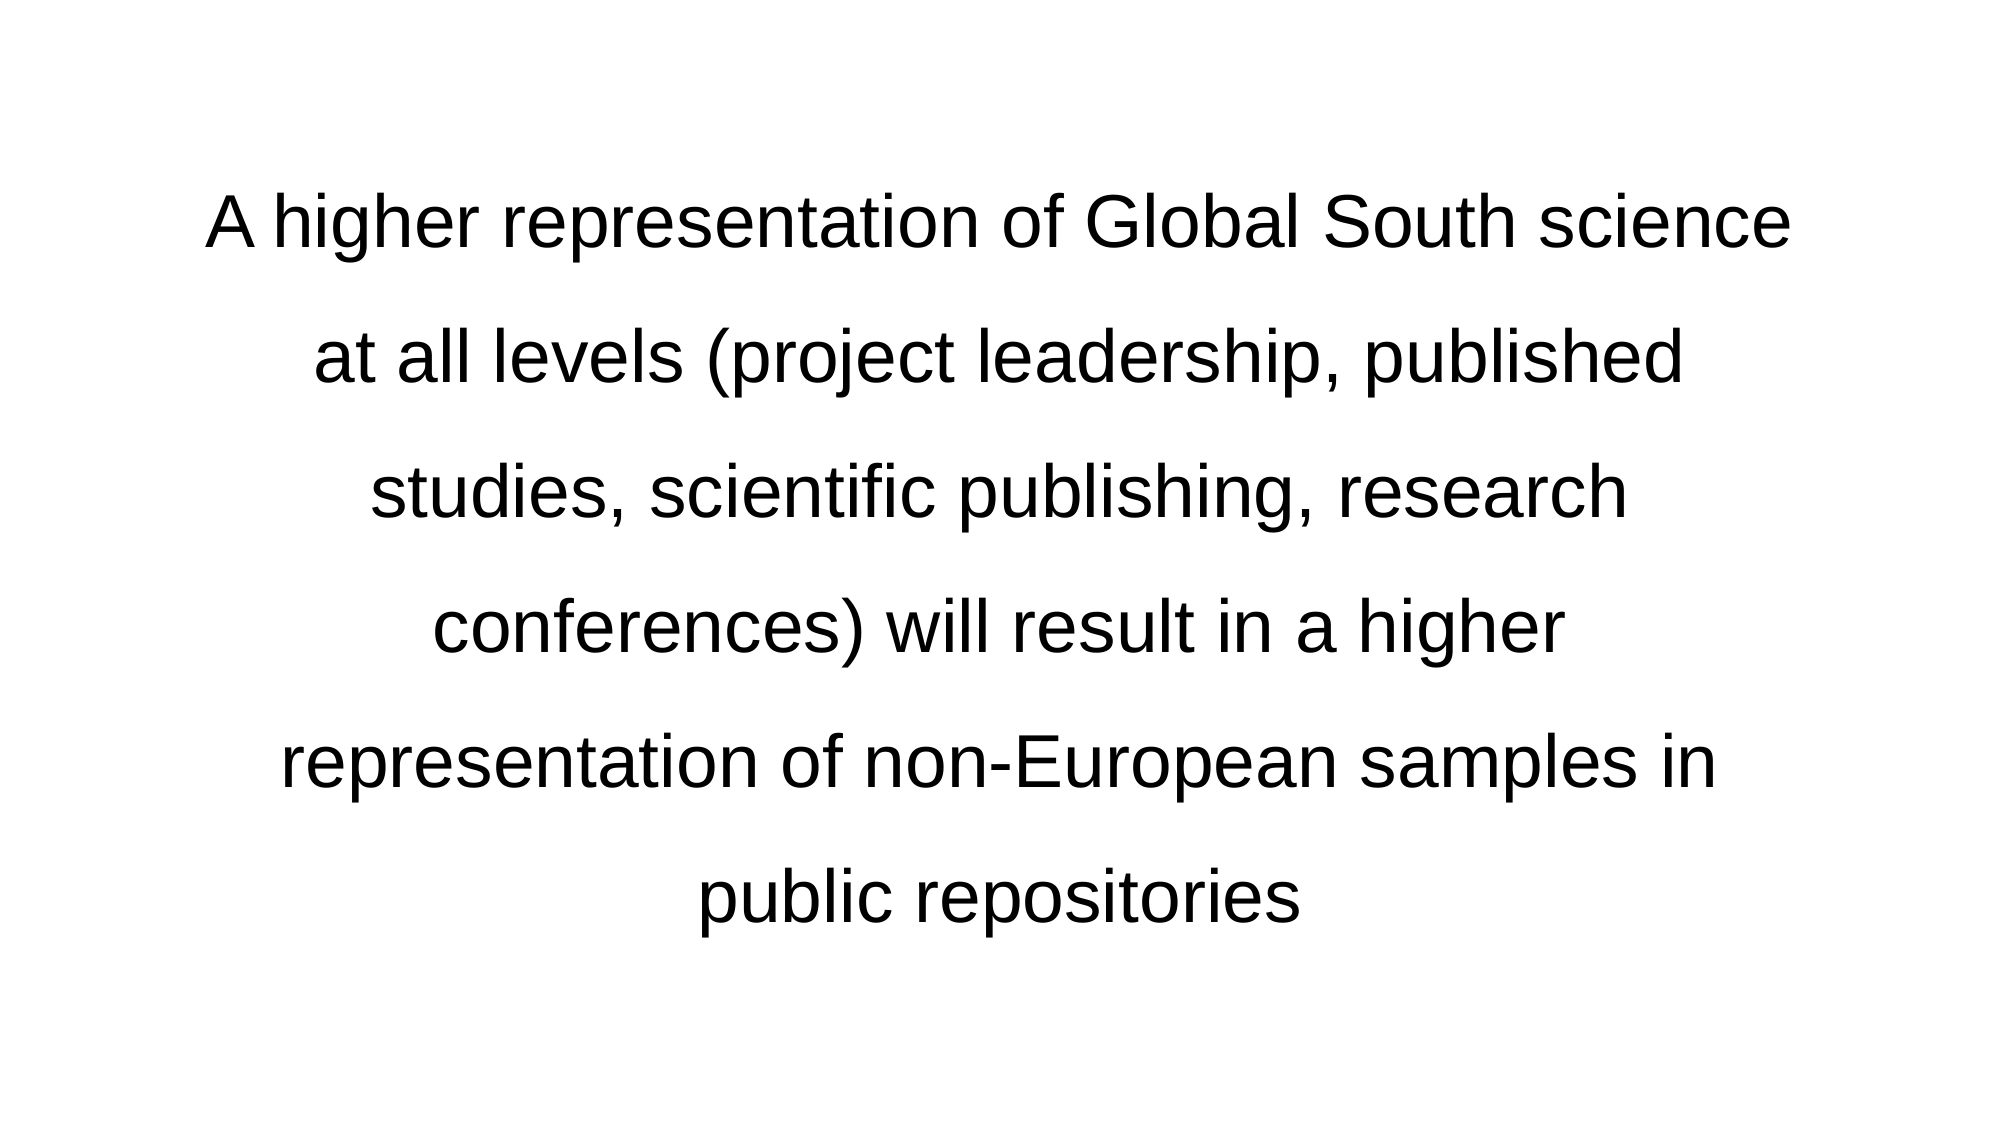

# A higher representation of Global South science at all levels (project leadership, published studies, scientific publishing, research conferences) will result in a higher representation of non-European samples in public repositories